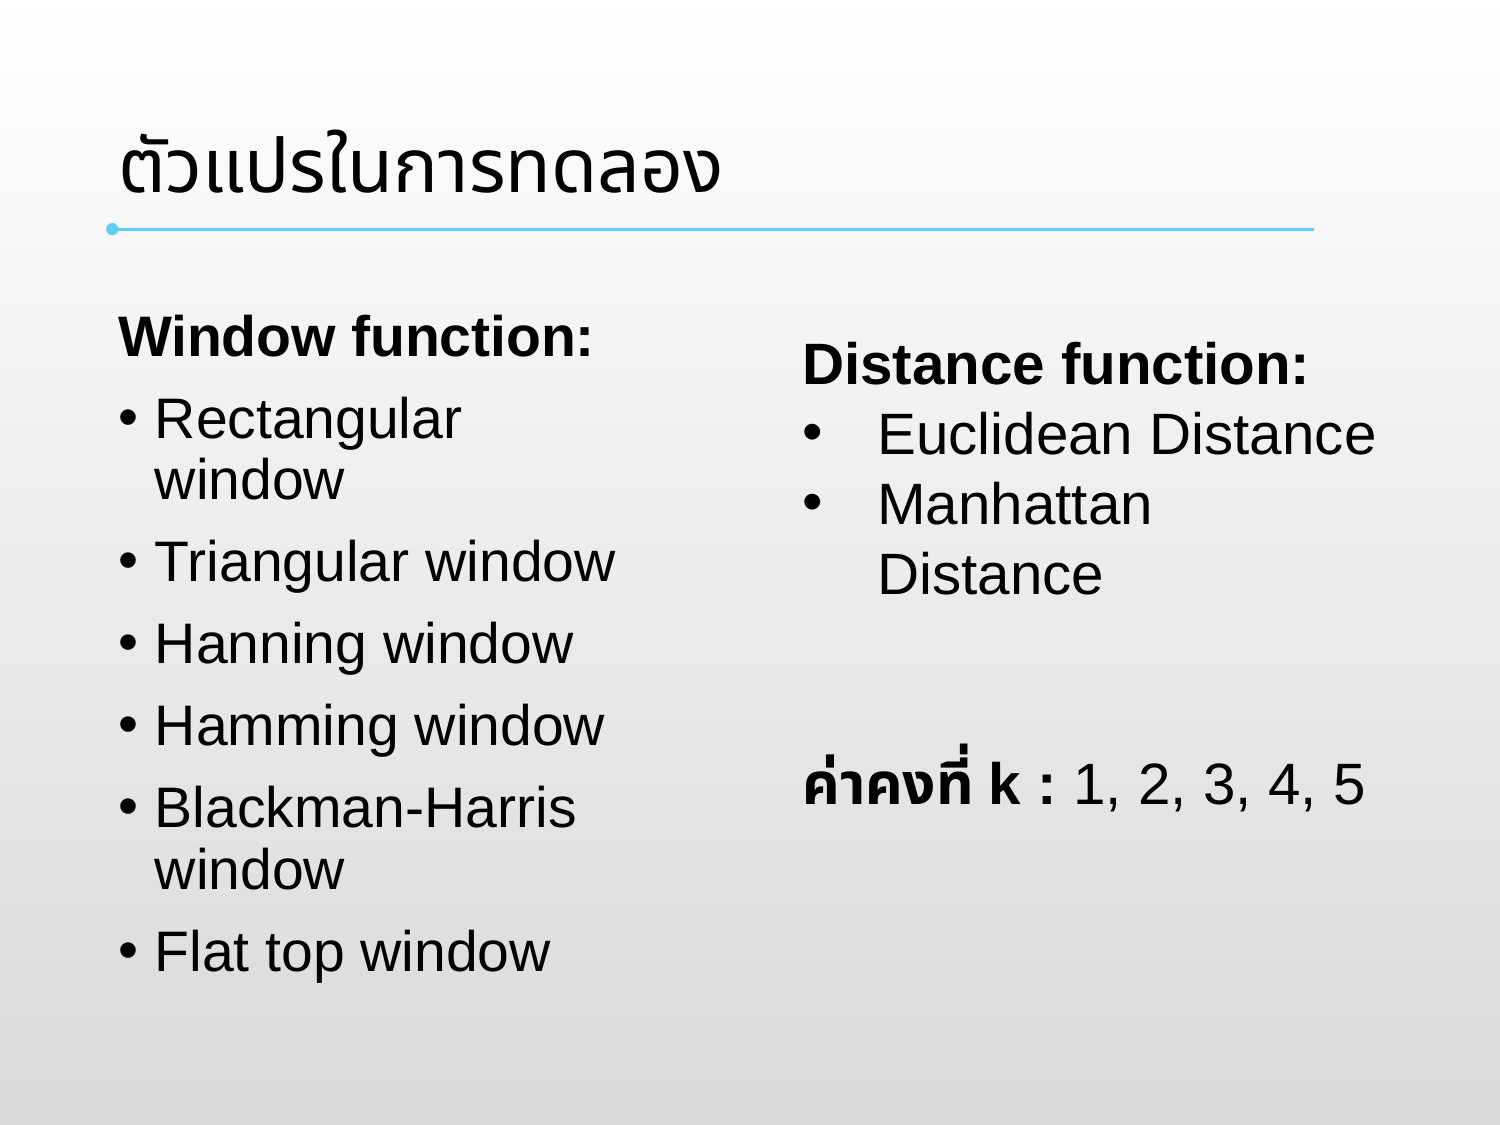

# ตัวแปรในการทดลอง
Window function:
Rectangular window
Triangular window
Hanning window
Hamming window
Blackman-Harris window
Flat top window
Distance function:
Euclidean Distance
Manhattan Distance

ค่าคงที่ k : 1, 2, 3, 4, 5